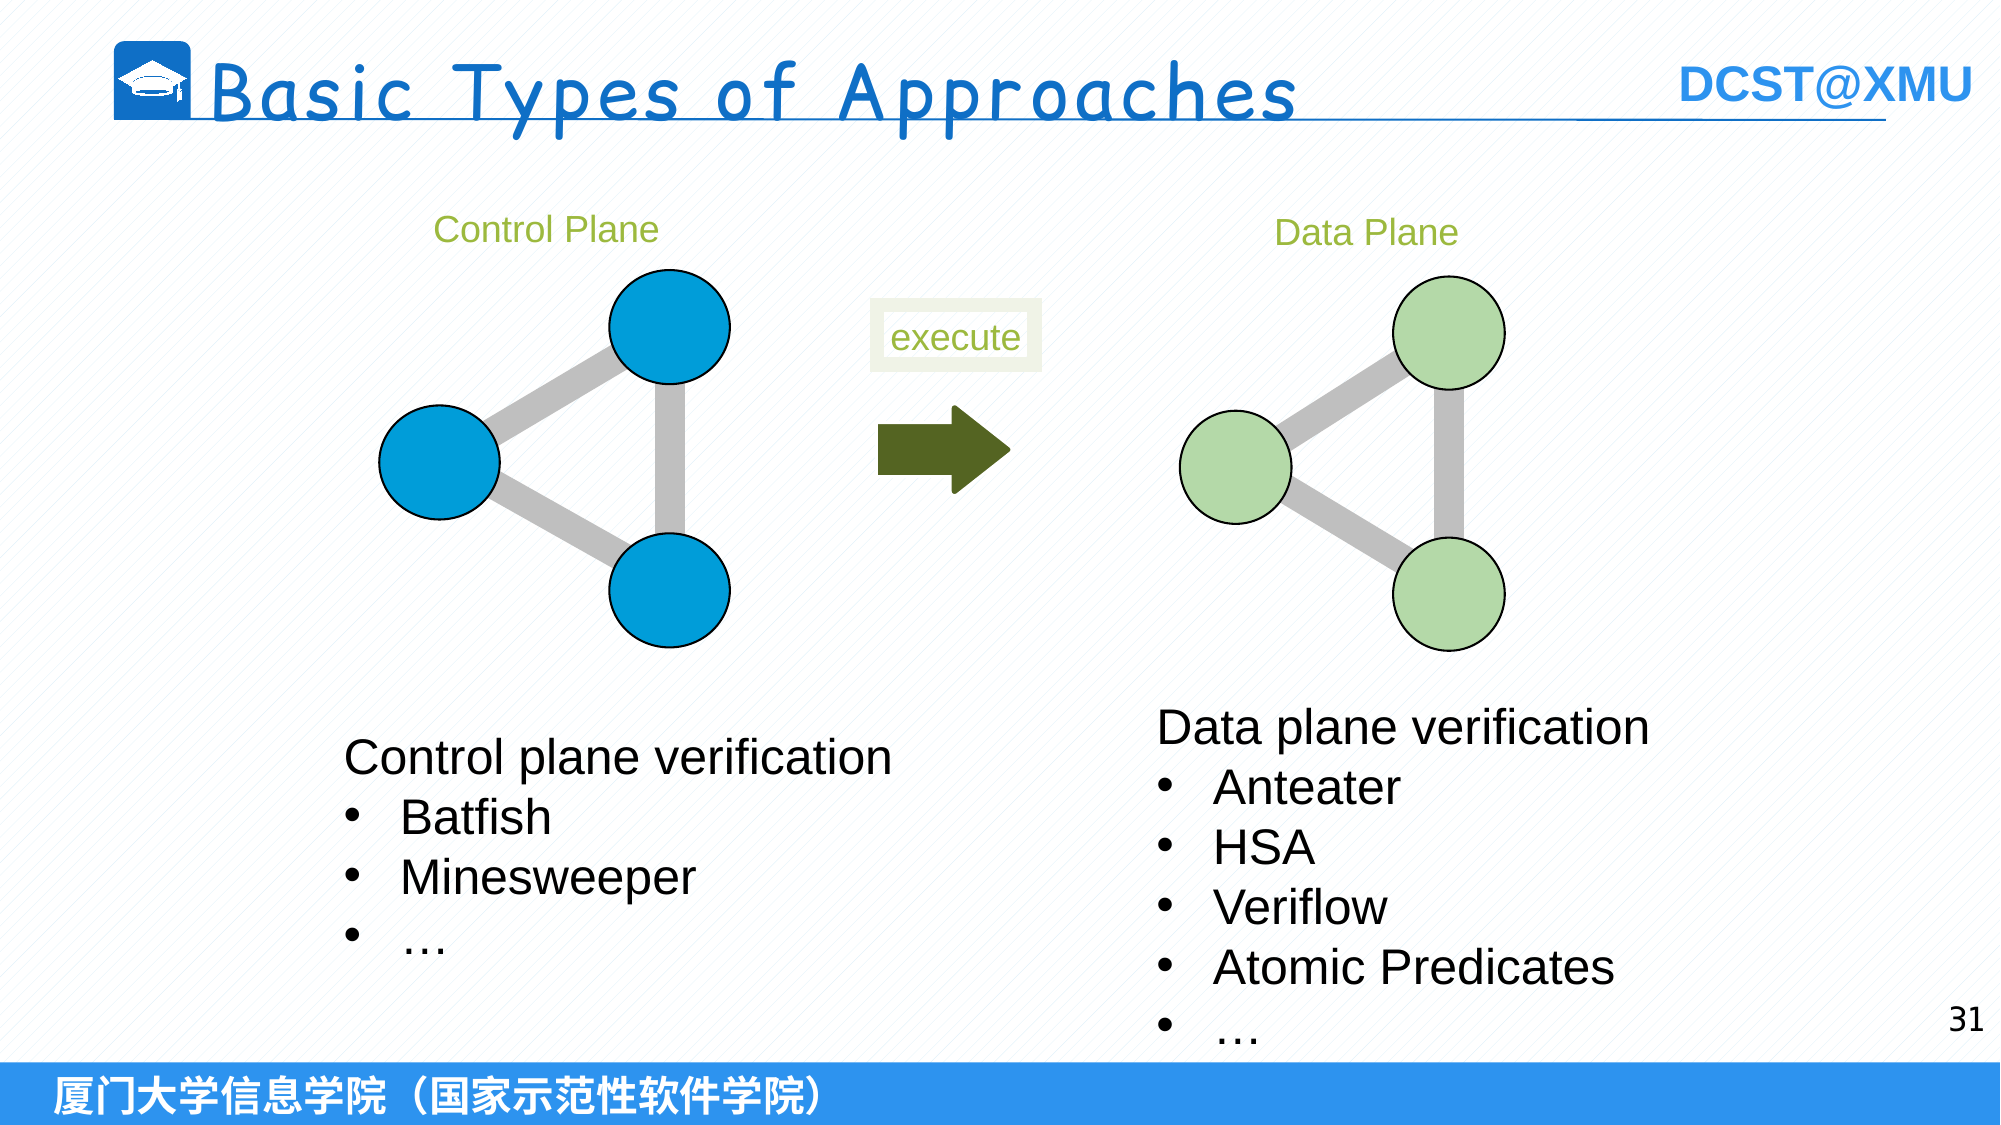

Basic Types of Approaches
Control Plane
Data Plane

 execute

Data plane verification
Anteater
HSA
Veriflow
Atomic Predicates
…
Control plane verification
Batfish
Minesweeper
…
31